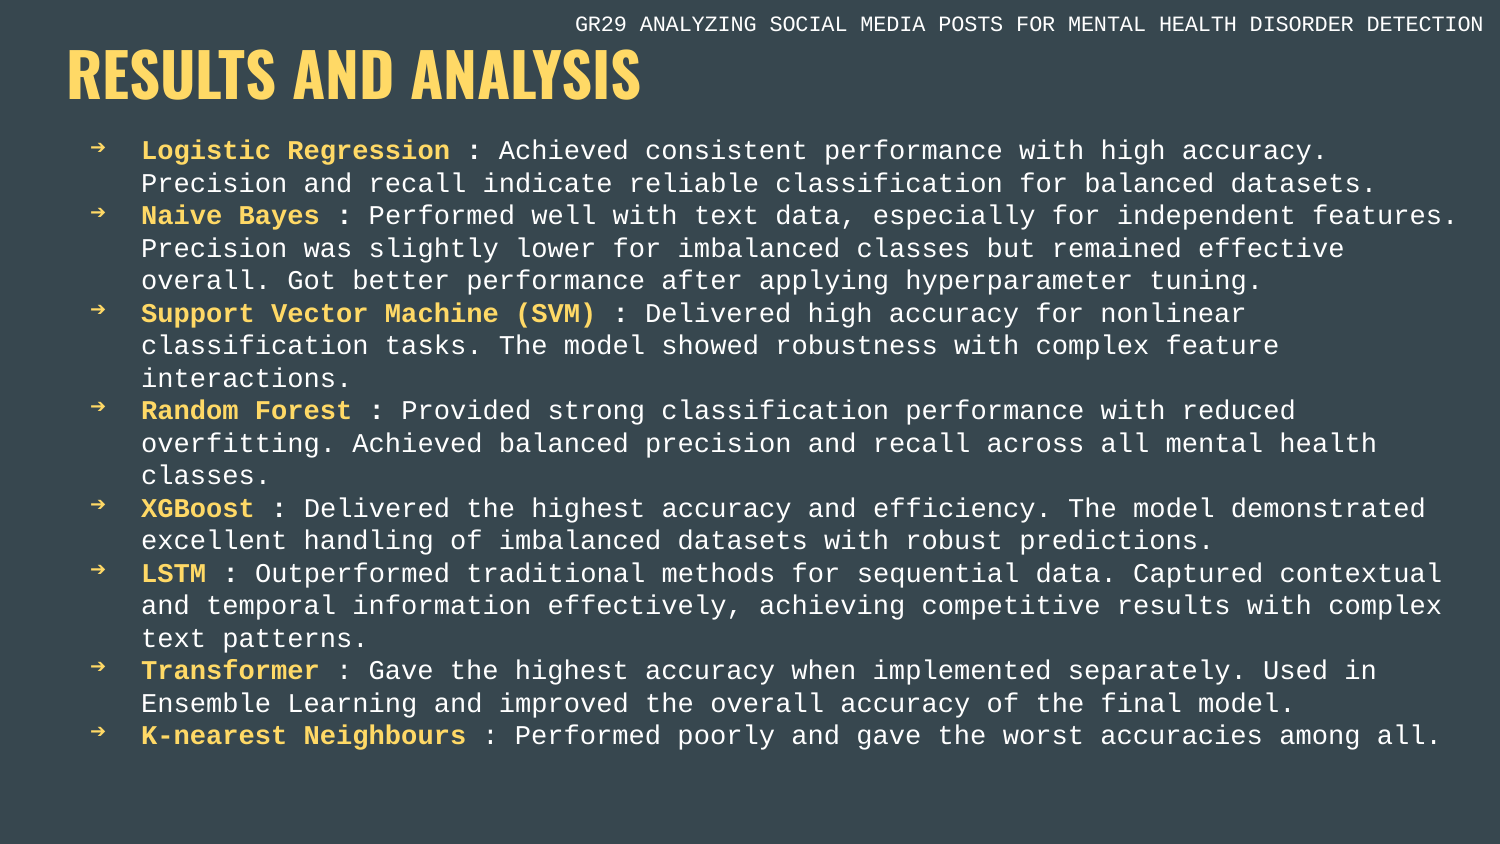

GR29 ANALYZING SOCIAL MEDIA POSTS FOR MENTAL HEALTH DISORDER DETECTION
# RESULTS AND ANALYSIS
Logistic Regression : Achieved consistent performance with high accuracy. Precision and recall indicate reliable classification for balanced datasets.
Naive Bayes : Performed well with text data, especially for independent features. Precision was slightly lower for imbalanced classes but remained effective overall. Got better performance after applying hyperparameter tuning.
Support Vector Machine (SVM) : Delivered high accuracy for nonlinear classification tasks. The model showed robustness with complex feature interactions.
Random Forest : Provided strong classification performance with reduced overfitting. Achieved balanced precision and recall across all mental health classes.
XGBoost : Delivered the highest accuracy and efficiency. The model demonstrated excellent handling of imbalanced datasets with robust predictions.
LSTM : Outperformed traditional methods for sequential data. Captured contextual and temporal information effectively, achieving competitive results with complex text patterns.
Transformer : Gave the highest accuracy when implemented separately. Used in Ensemble Learning and improved the overall accuracy of the final model.
K-nearest Neighbours : Performed poorly and gave the worst accuracies among all.